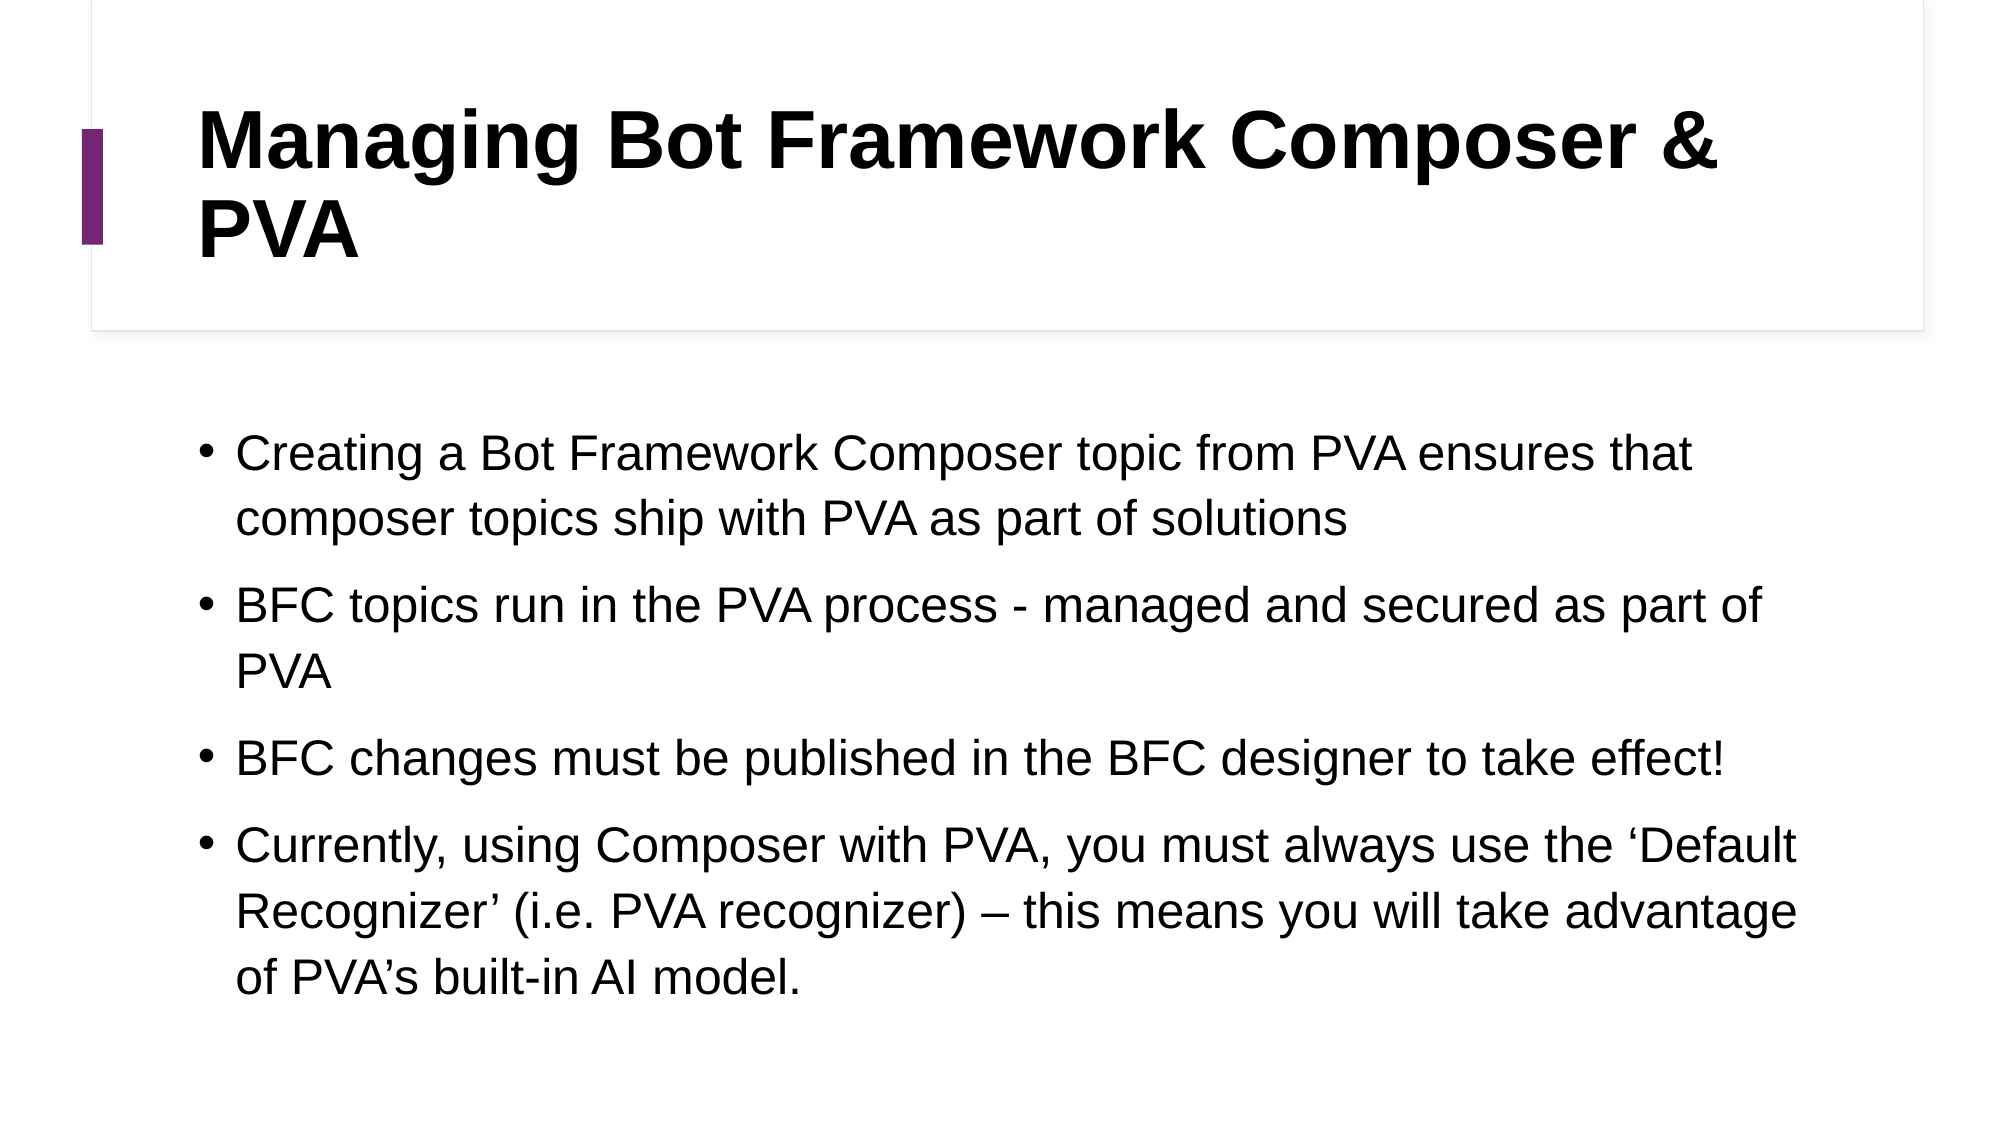

# Managing Bot Framework Composer & PVA
Creating a Bot Framework Composer topic from PVA ensures that composer topics ship with PVA as part of solutions
BFC topics run in the PVA process - managed and secured as part of PVA
BFC changes must be published in the BFC designer to take effect!
Currently, using Composer with PVA, you must always use the ‘Default Recognizer’ (i.e. PVA recognizer) – this means you will take advantage of PVA’s built-in AI model.